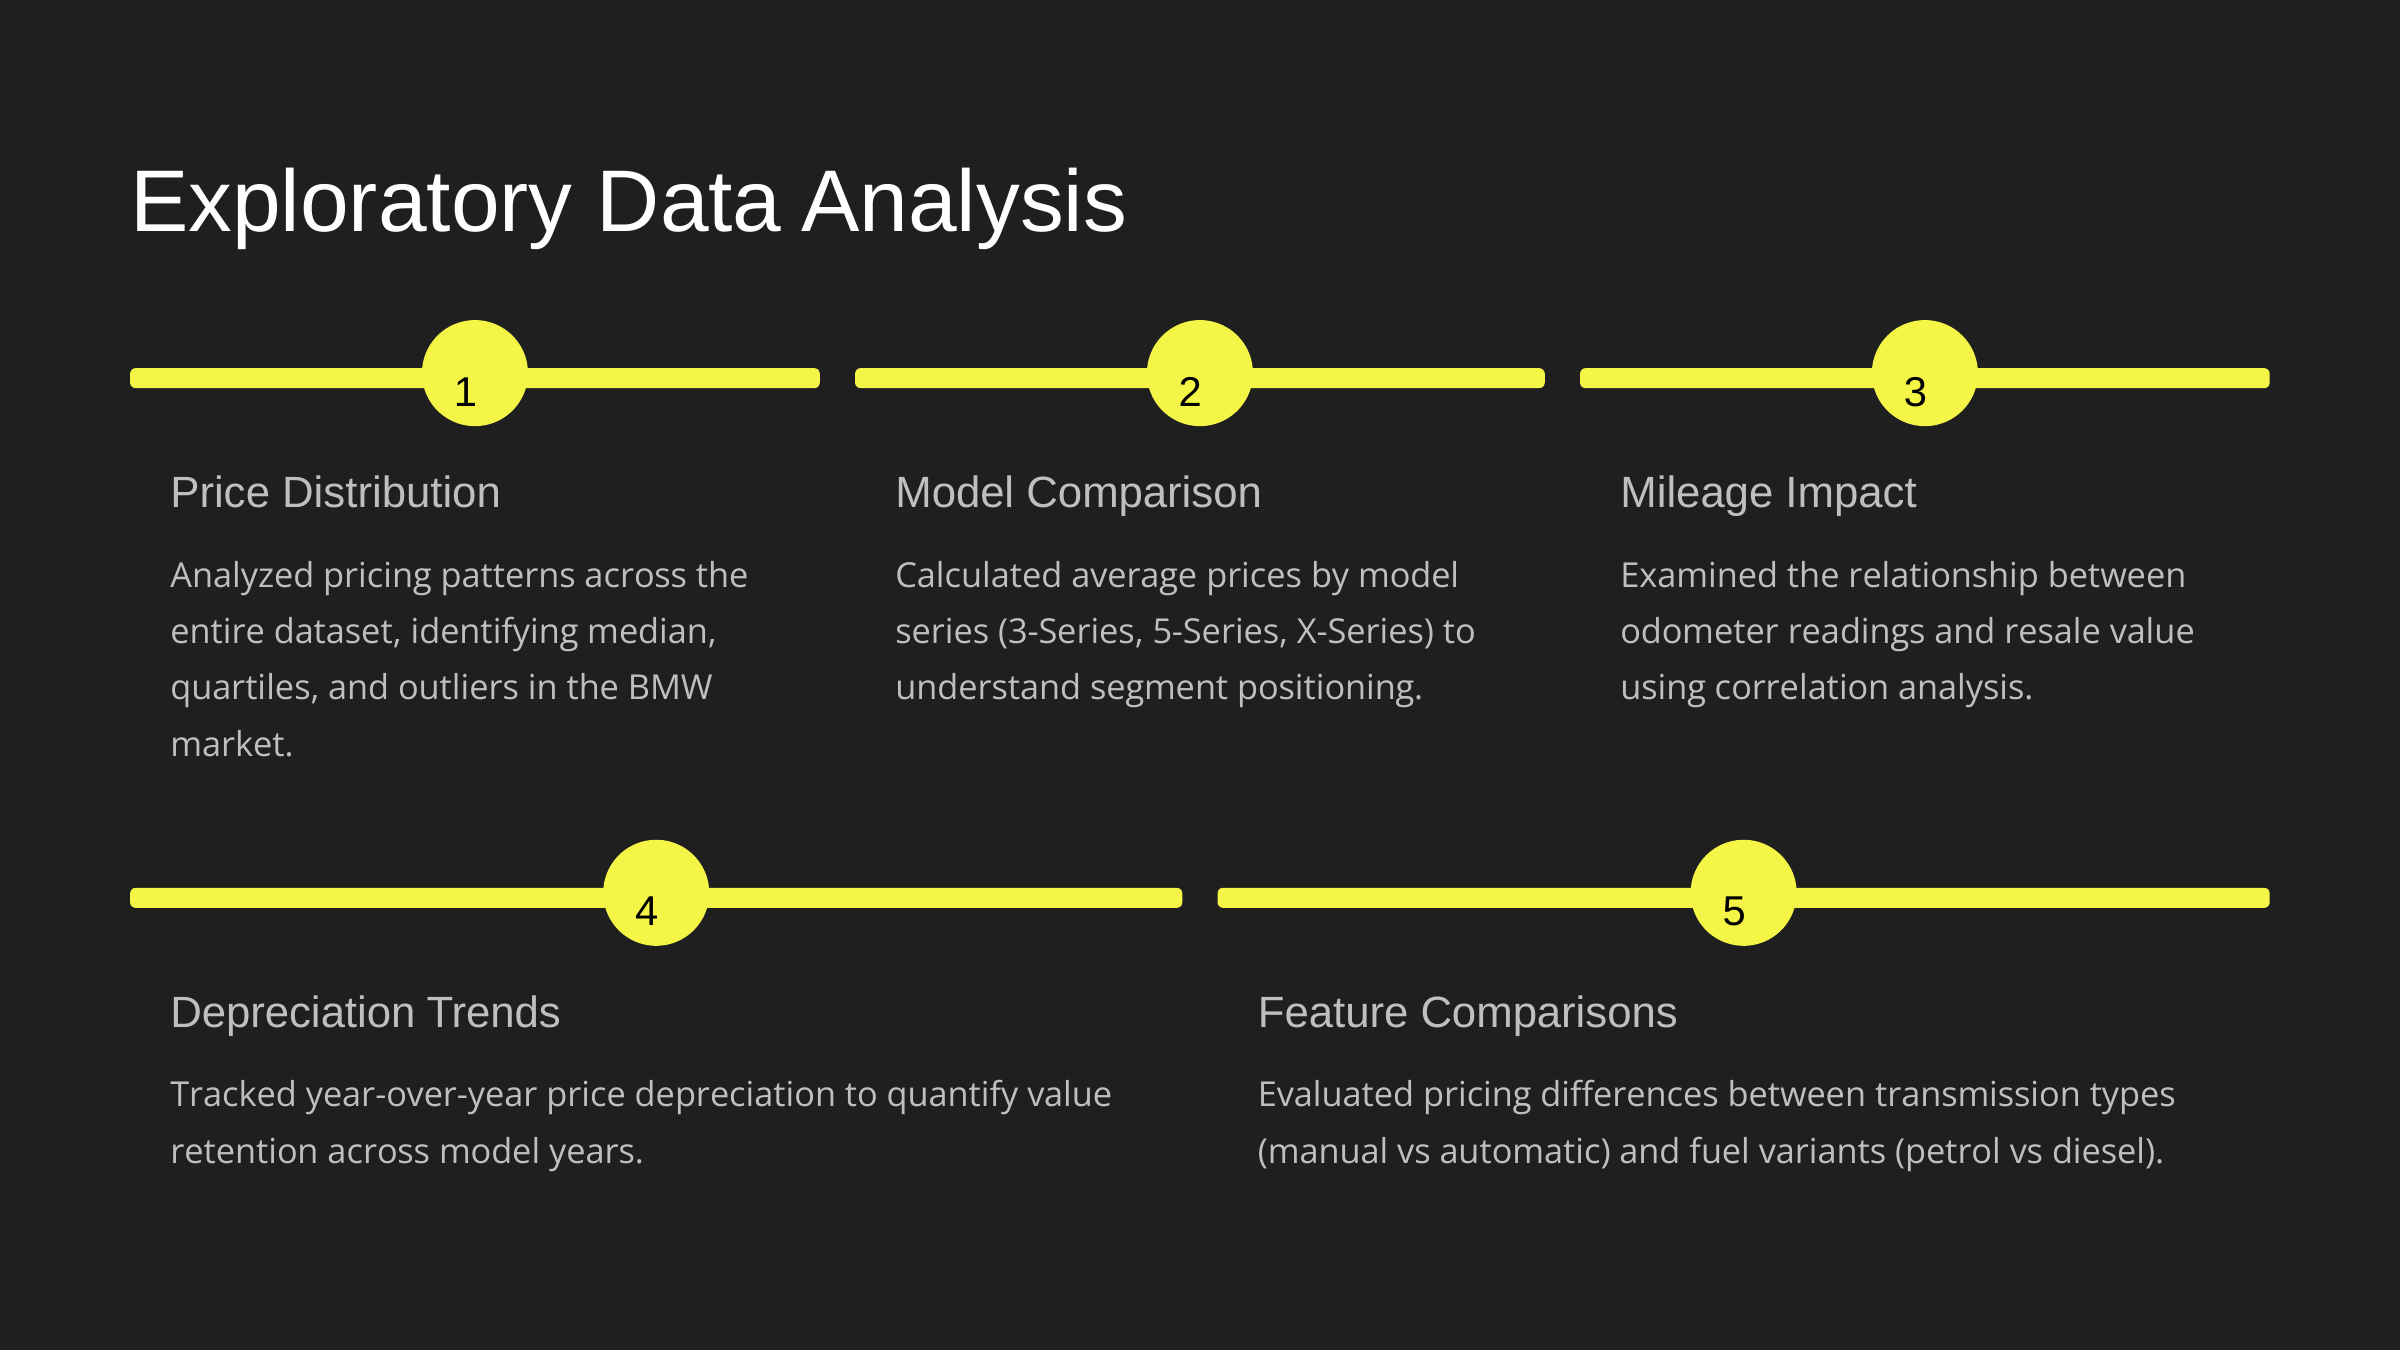

Exploratory Data Analysis

1
2
3

Price Distribution
Model Comparison
Mileage Impact
Analyzed pricing patterns across the entire dataset, identifying median, quartiles, and outliers in the BMW market.
Calculated average prices by model series (3-Series, 5-Series, X-Series) to understand segment positioning.
Examined the relationship between odometer readings and resale value using correlation analysis.

4
5

Depreciation Trends
Feature Comparisons
Tracked year-over-year price depreciation to quantify value retention across model years.
Evaluated pricing differences between transmission types (manual vs automatic) and fuel variants (petrol vs diesel).